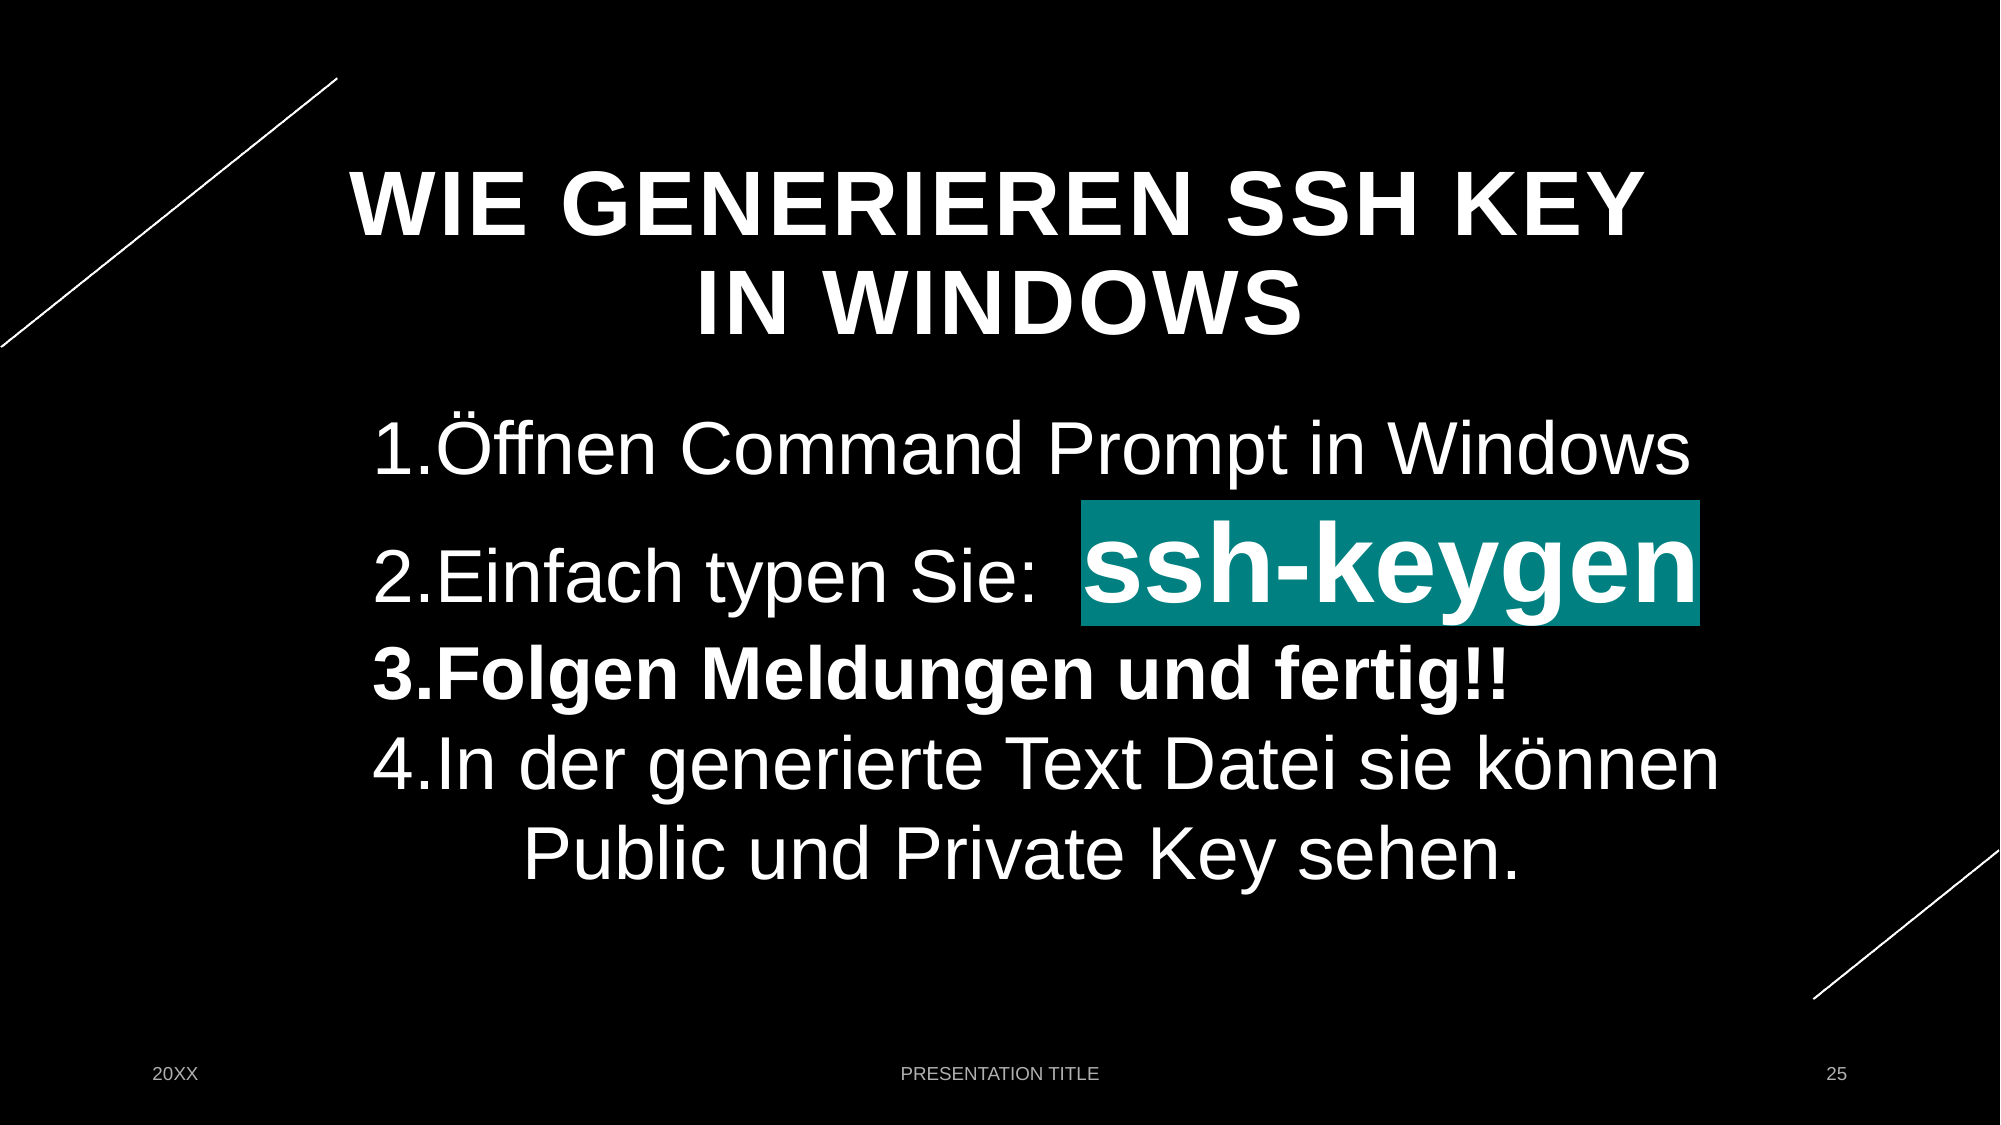

# Wie Generieren SSH Key in Windows
Öffnen Command Prompt in Windows
Einfach typen Sie:  ssh-keygen
Folgen Meldungen und fertig!!
In der generierte Text Datei sie können
	Public und Private Key sehen.

20XX
PRESENTATION TITLE
25